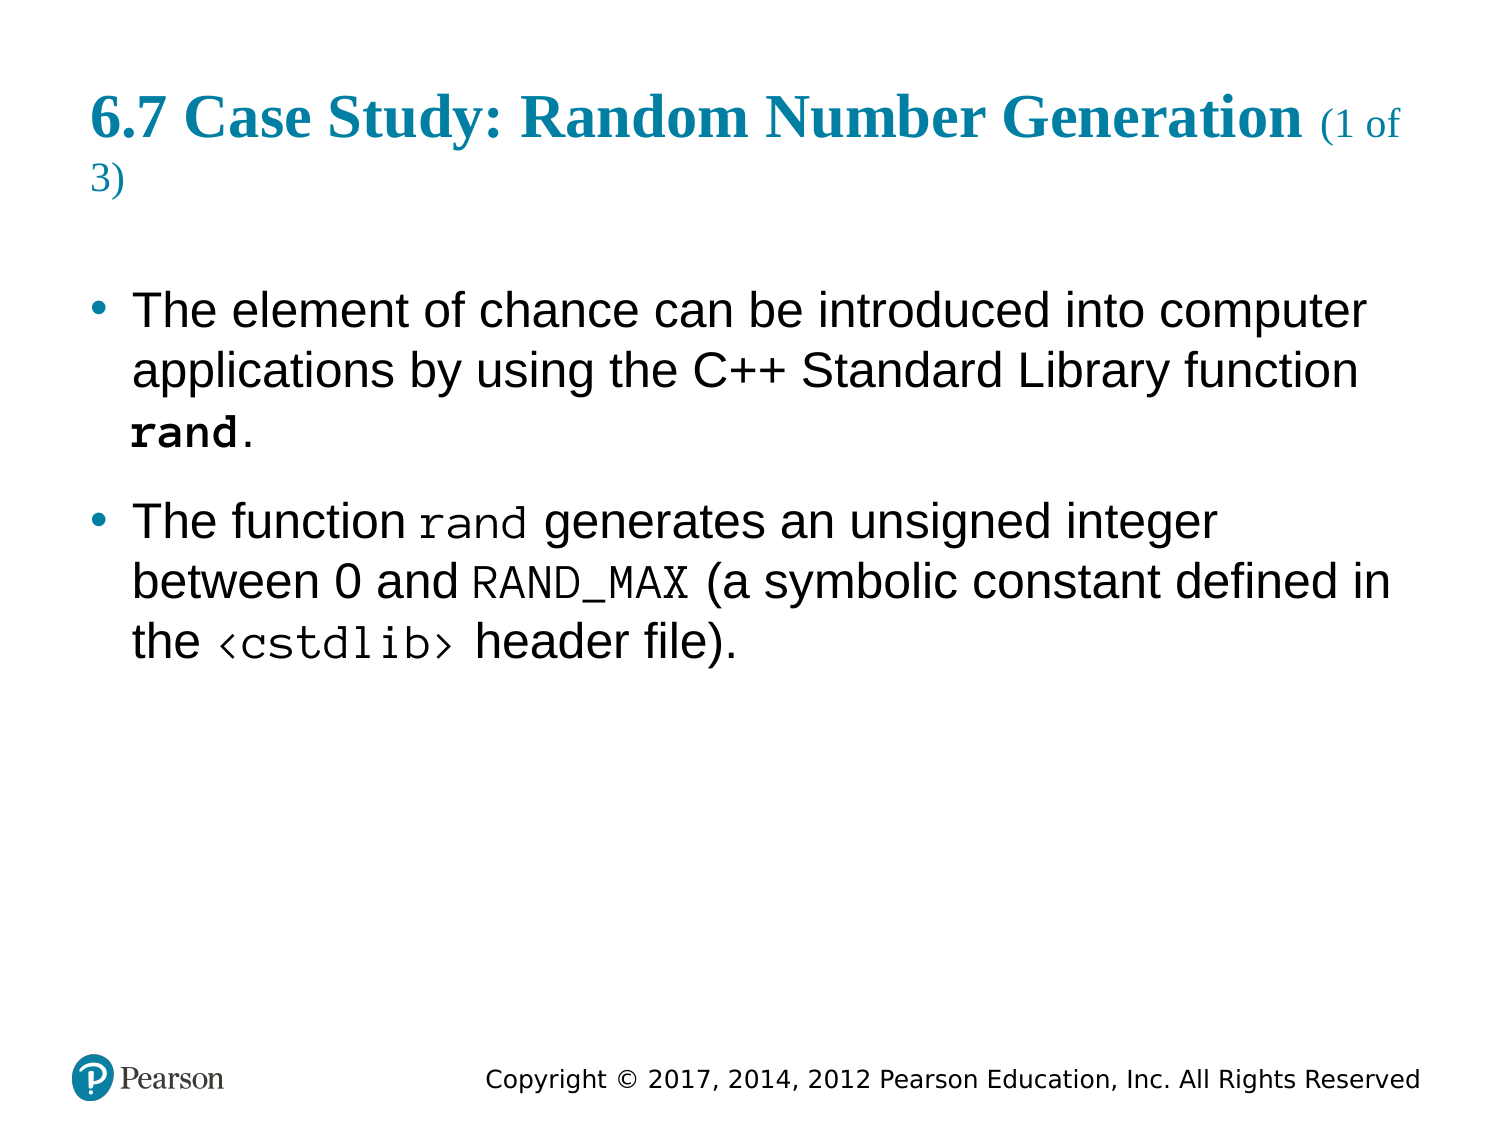

# 6.7 Case Study: Random Number Generation (1 of 3)
The element of chance can be introduced into computer applications by using the C++ Standard Library function rand.
The function rand generates an unsigned integer between 0 and RAND_MAX (a symbolic constant defined in the <cstdlib> header file).